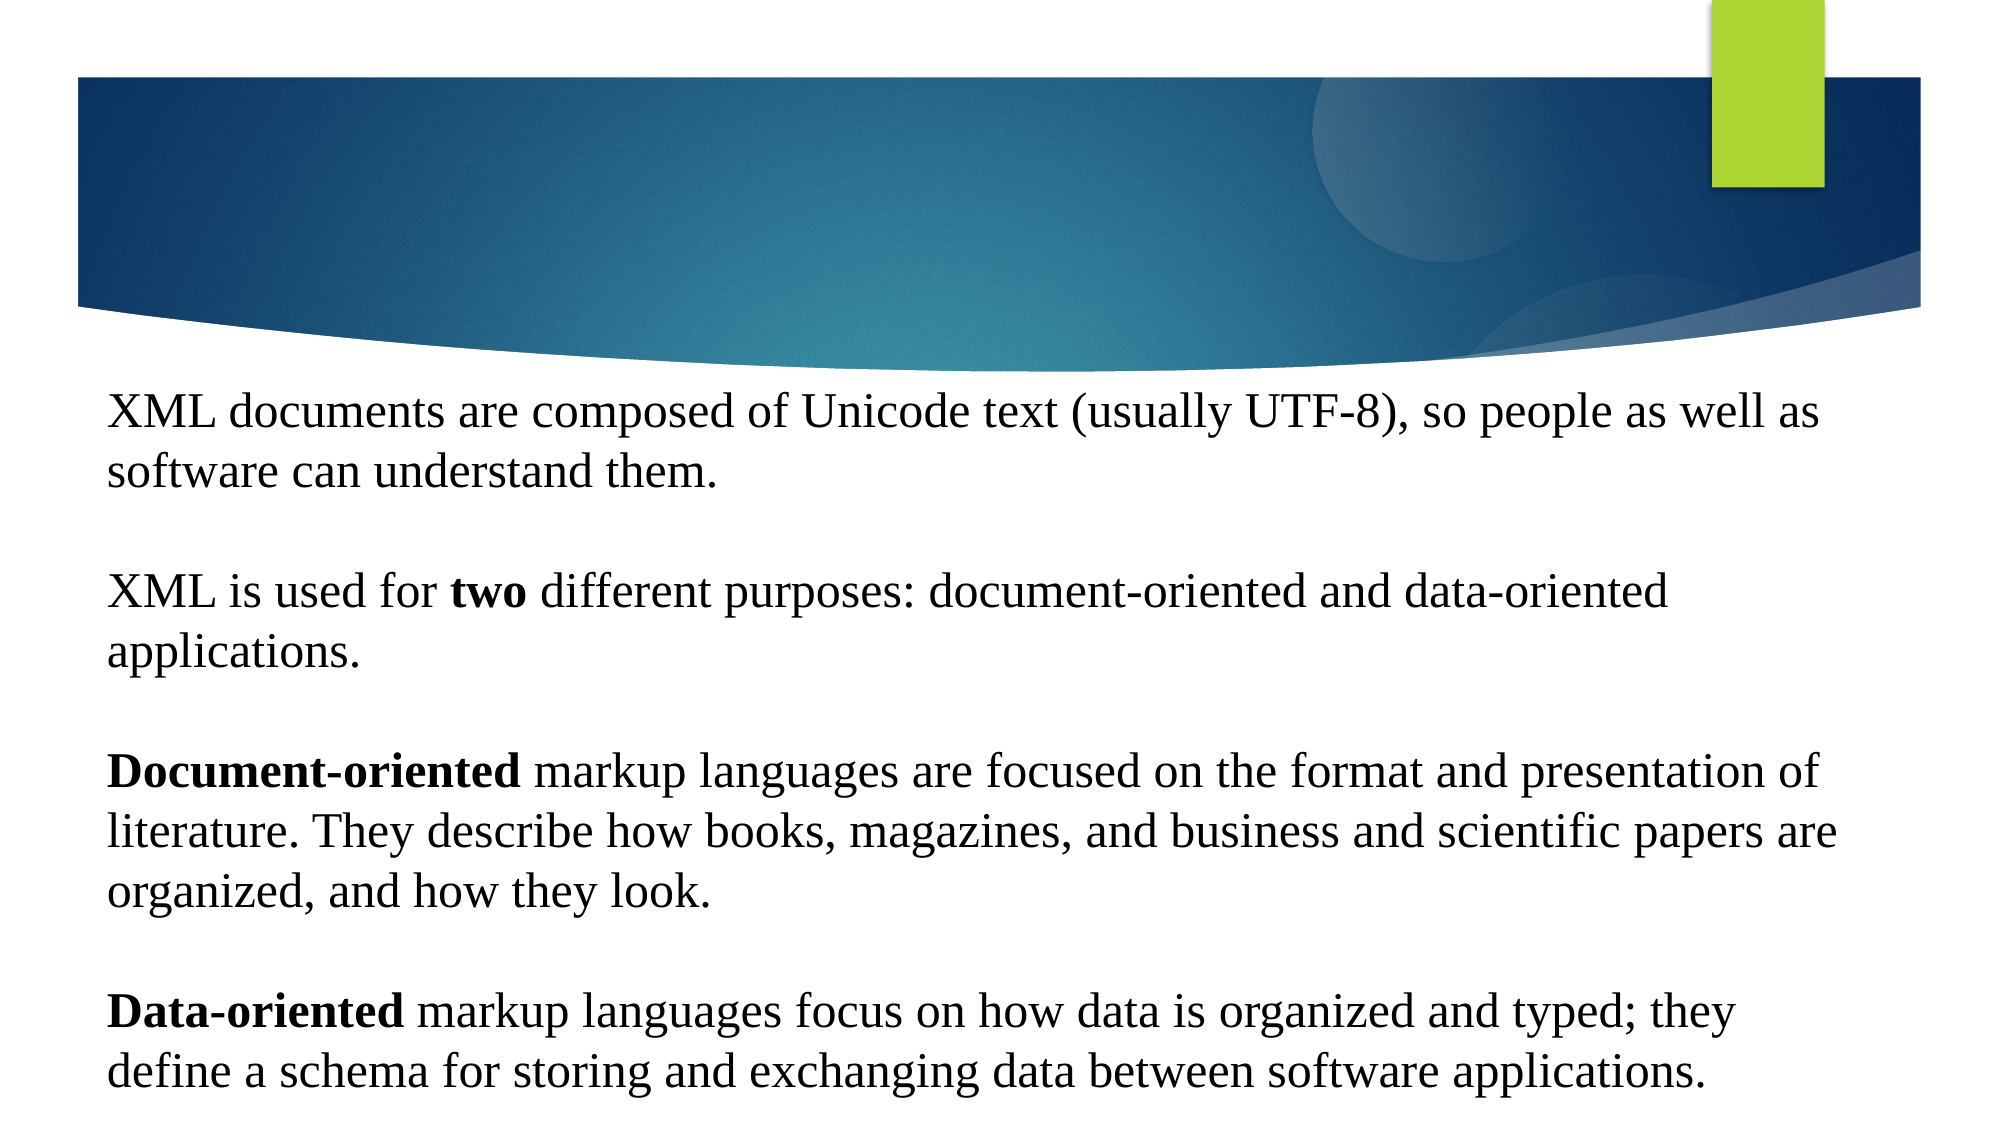

XML documents are composed of Unicode text (usually UTF-8), so people as well as software can understand them.

XML is used for two different purposes: document-oriented and data-oriented applications.

Document-oriented markup languages are focused on the format and presentation of literature. They describe how books, magazines, and business and scientific papers are organized, and how they look.

Data-oriented markup languages focus on how data is organized and typed; they define a schema for storing and exchanging data between software applications.